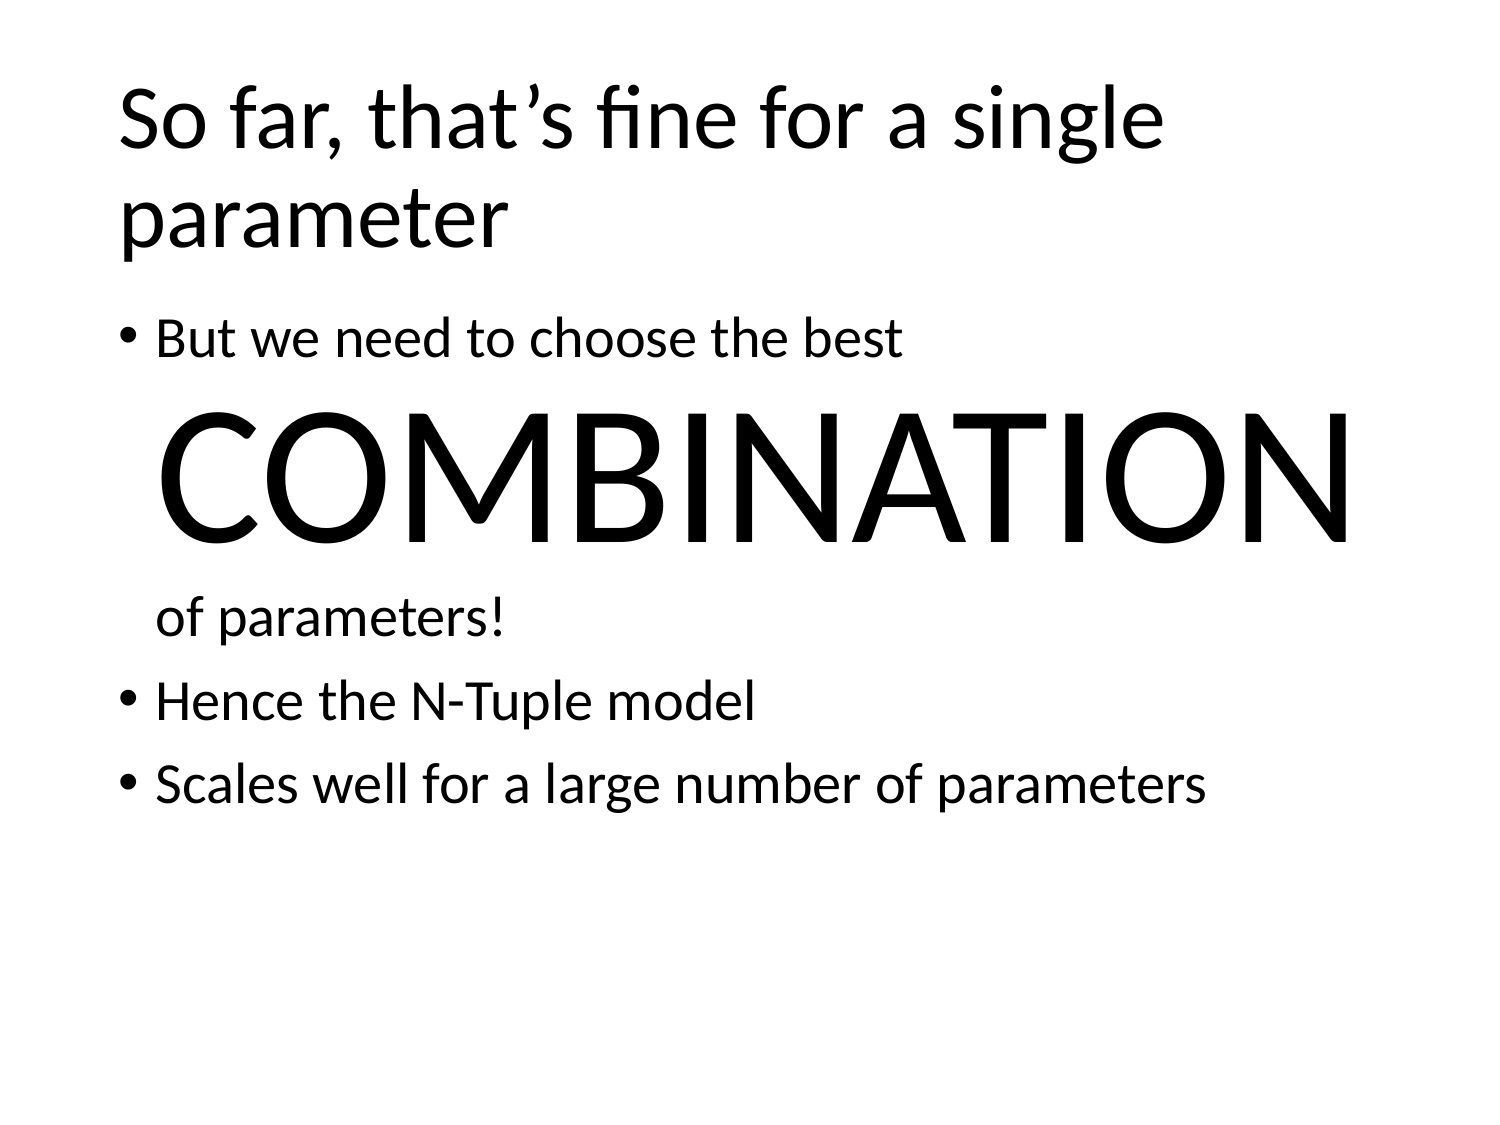

# So far, that’s fine for a single parameter
But we need to choose the best COMBINATION of parameters!
Hence the N-Tuple model
Scales well for a large number of parameters